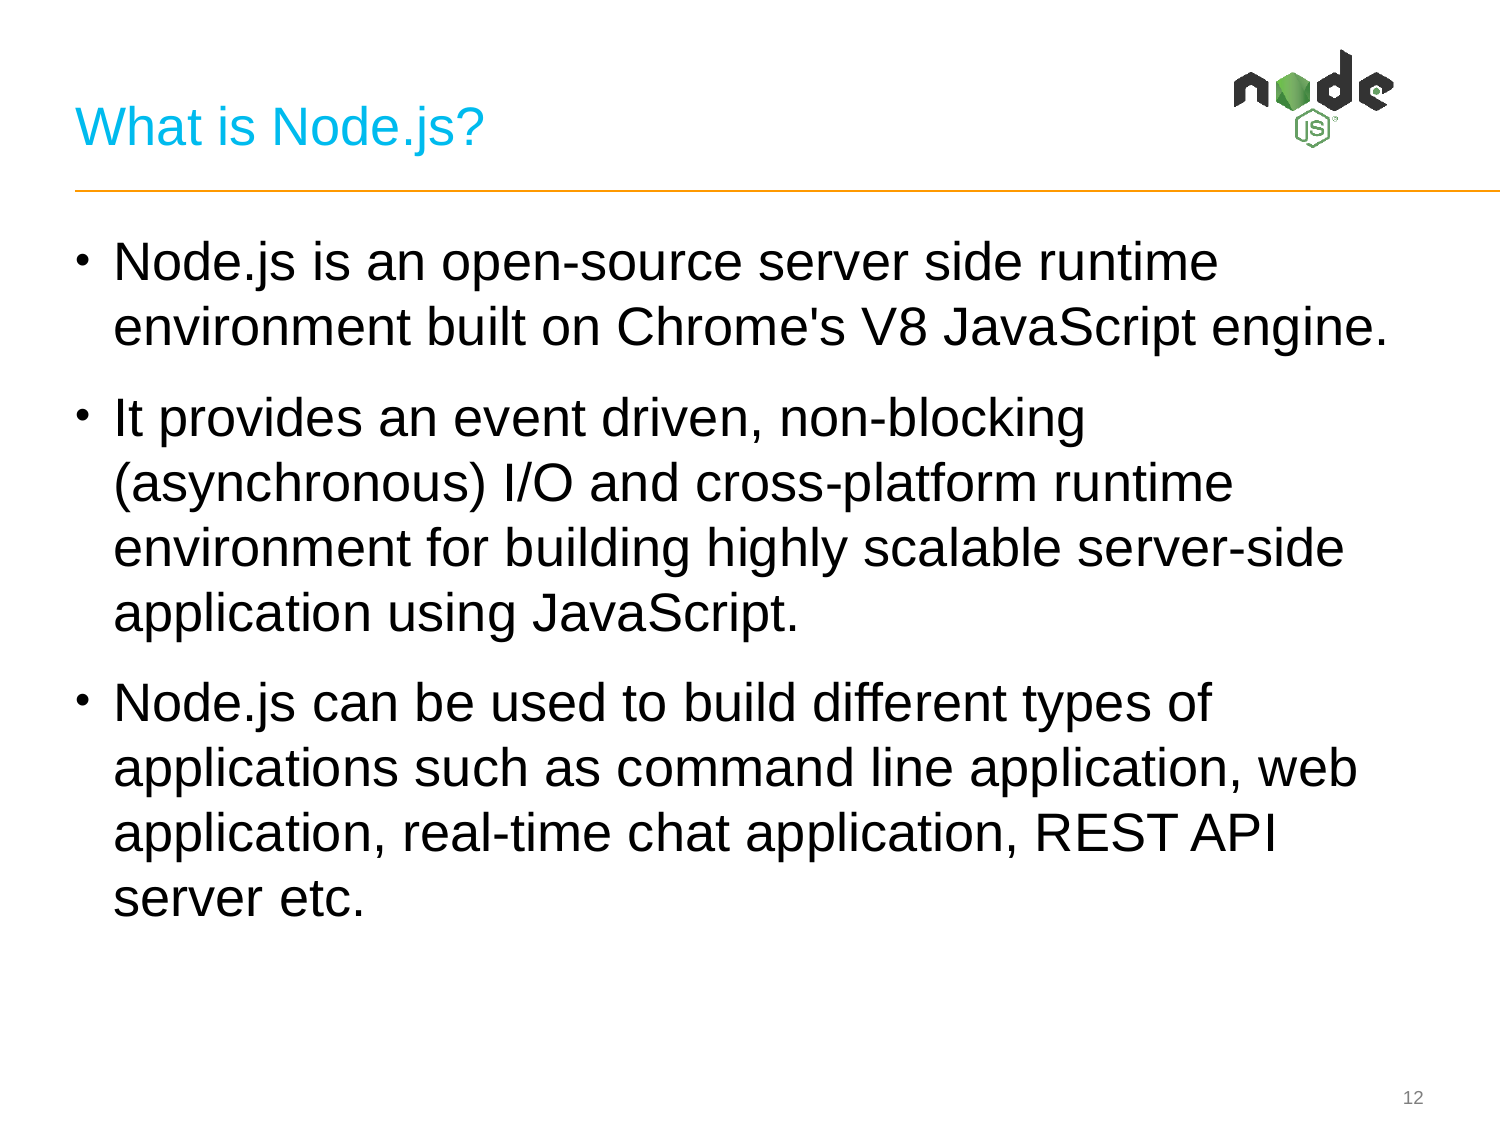

# What is Node.js?
Node.js is an open-source server side runtime environment built on Chrome's V8 JavaScript engine.
It provides an event driven, non-blocking (asynchronous) I/O and cross-platform runtime environment for building highly scalable server-side application using JavaScript.
Node.js can be used to build different types of applications such as command line application, web application, real-time chat application, REST API server etc.